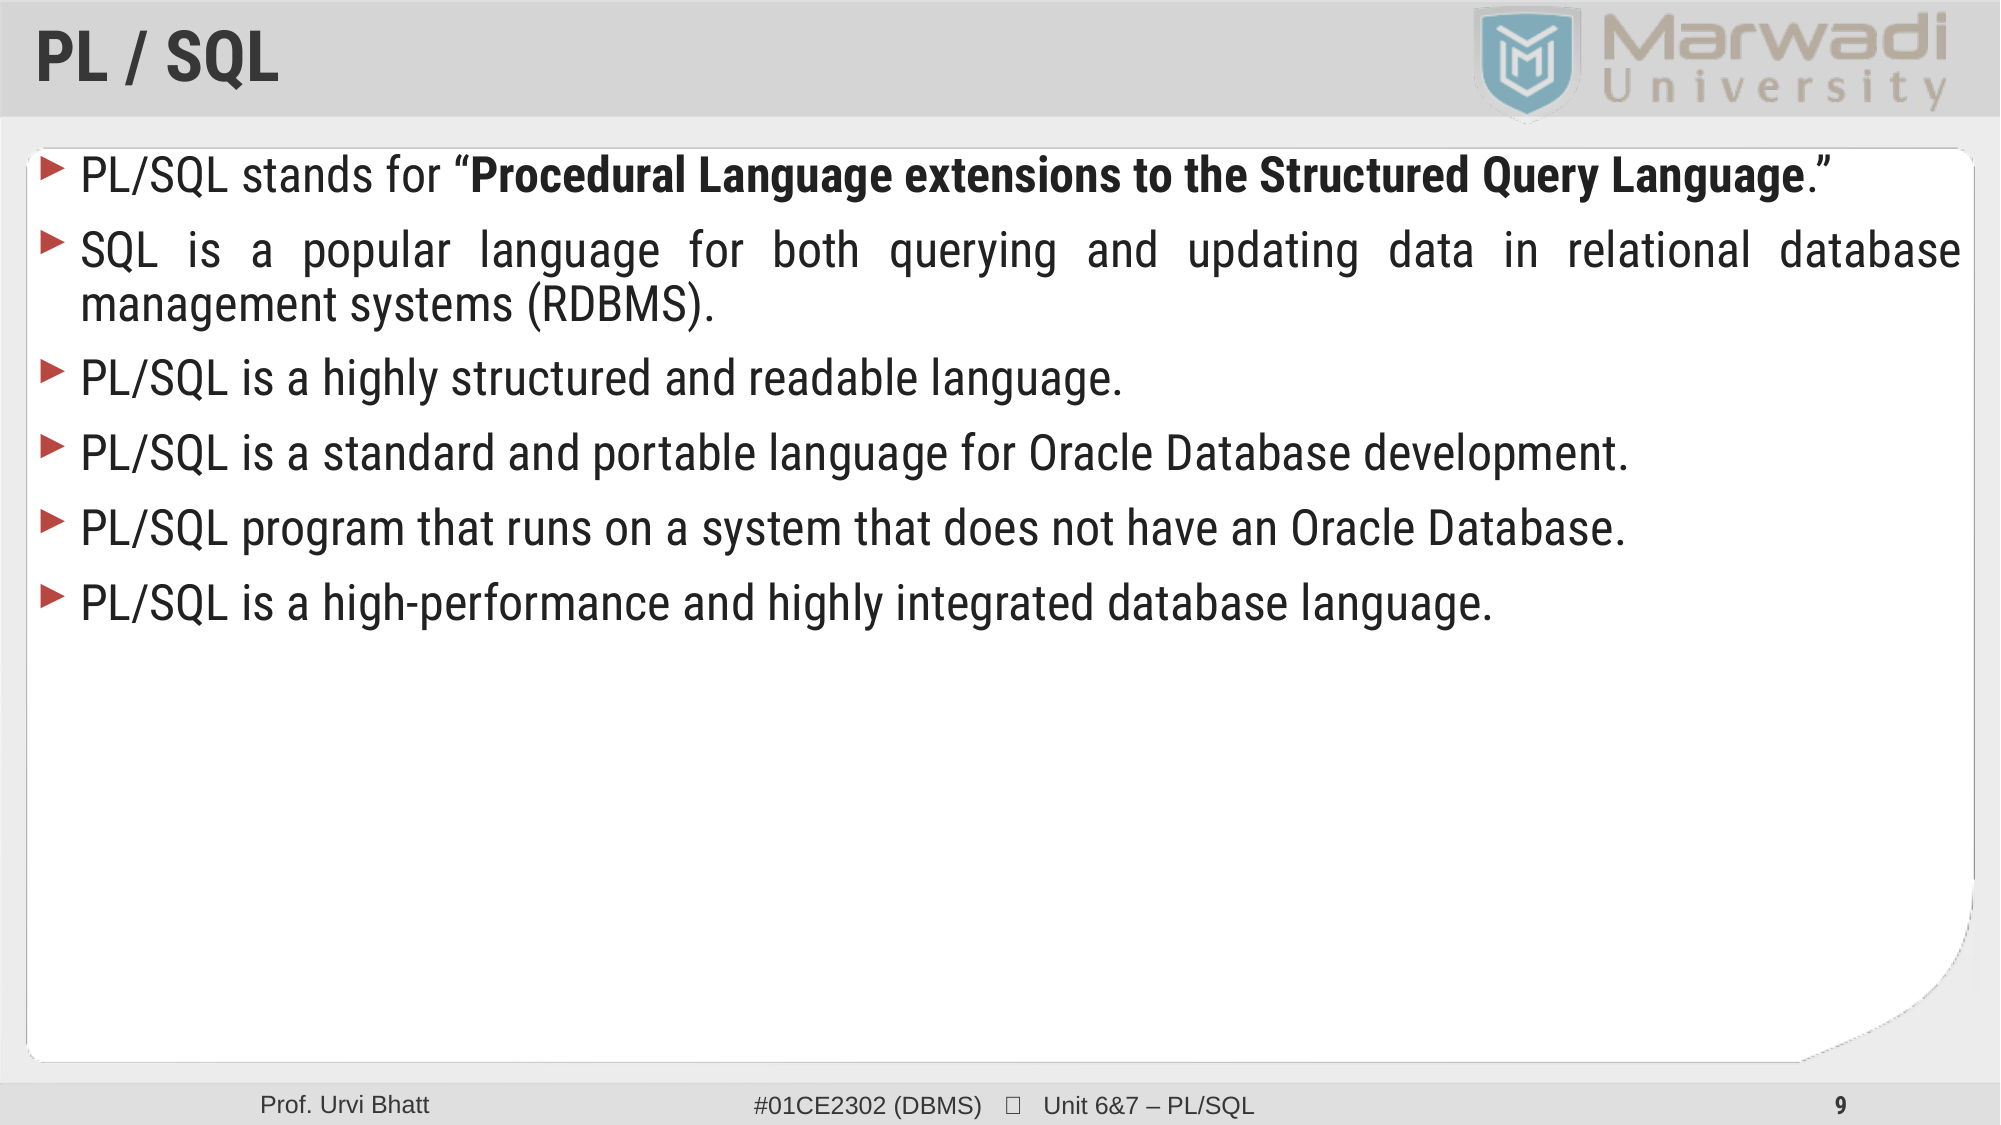

# PL / SQL
PL/SQL stands for “Procedural Language extensions to the Structured Query Language.”
SQL is a popular language for both querying and updating data in relational database management systems (RDBMS).
PL/SQL is a highly structured and readable language.
PL/SQL is a standard and portable language for Oracle Database development.
PL/SQL program that runs on a system that does not have an Oracle Database.
PL/SQL is a high-performance and highly integrated database language.